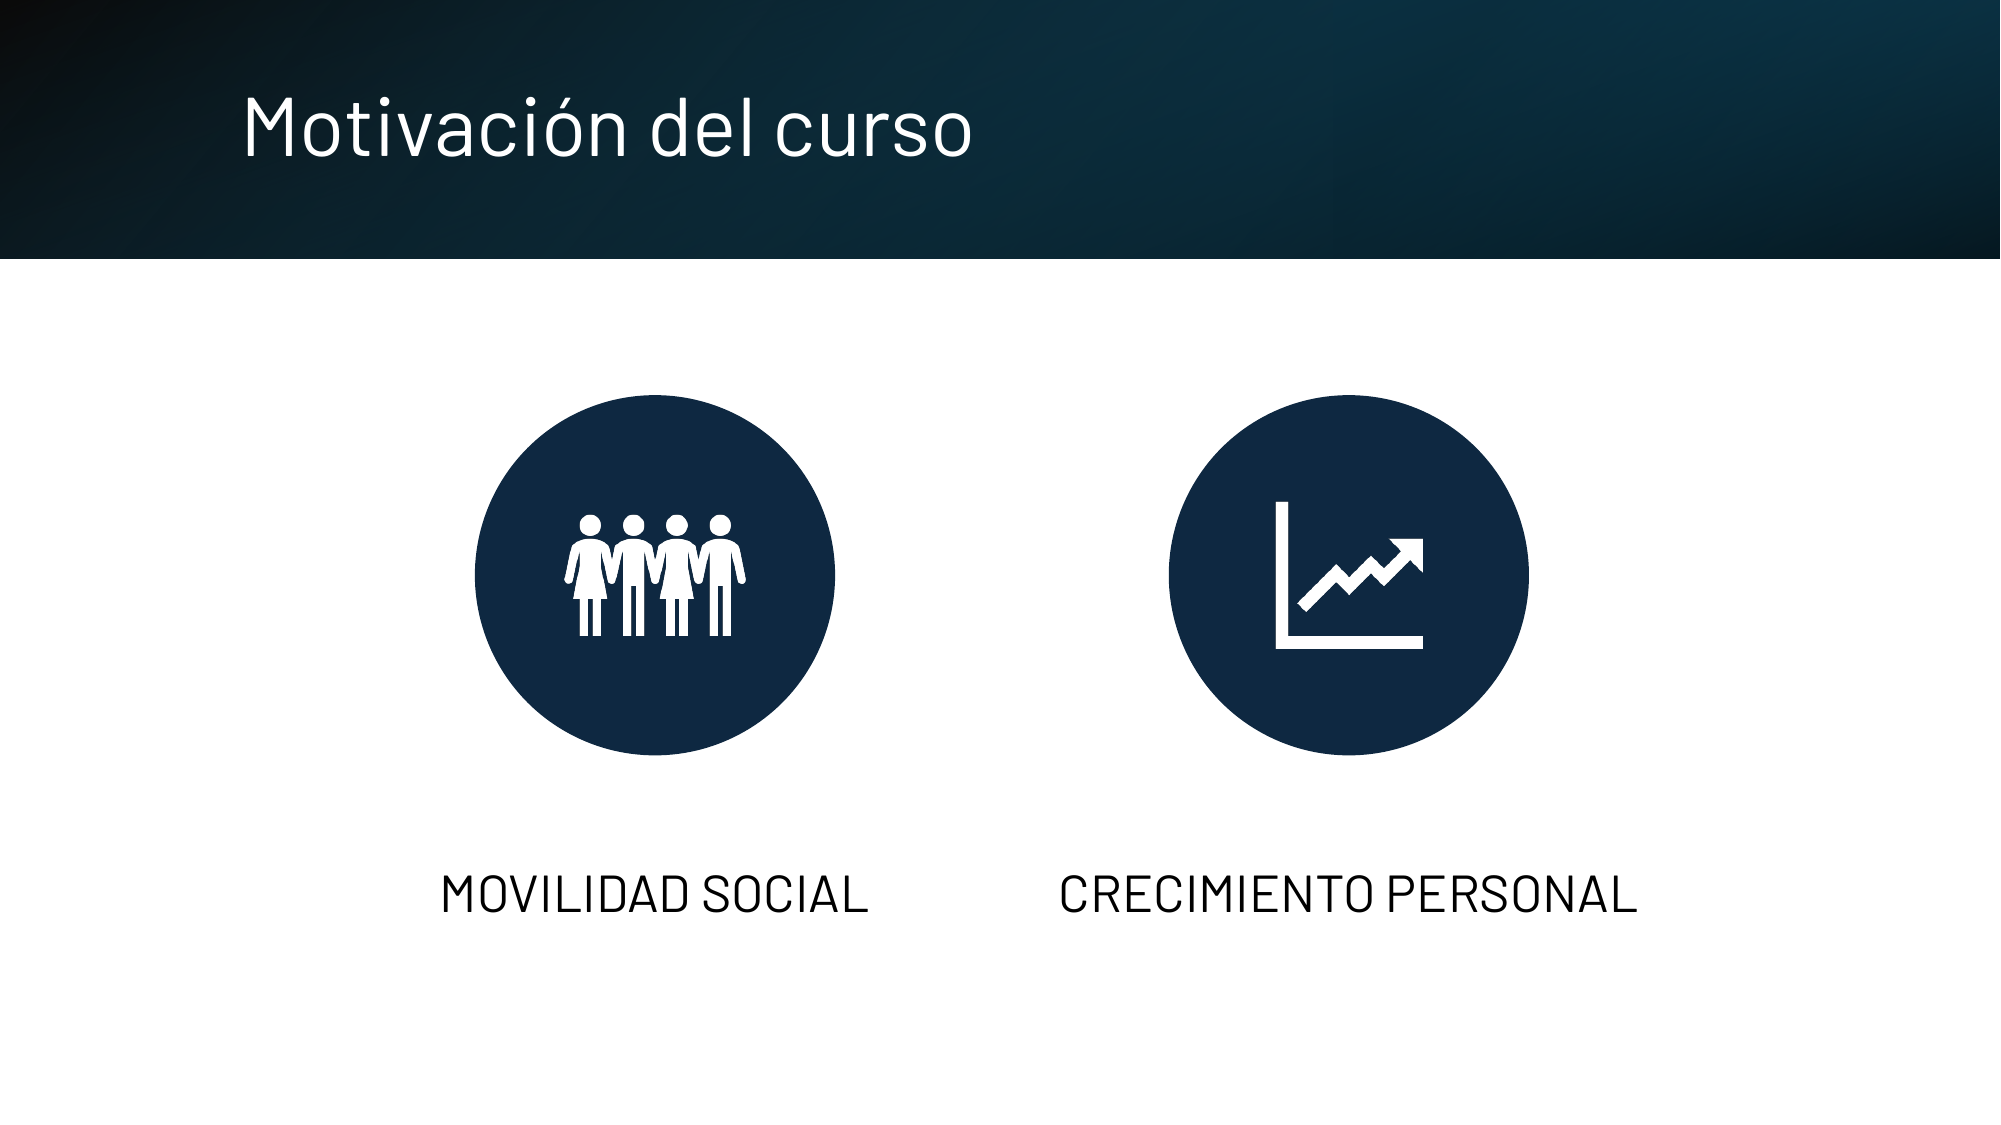

# Motivación del curso
Movilidad social
Crecimiento personal